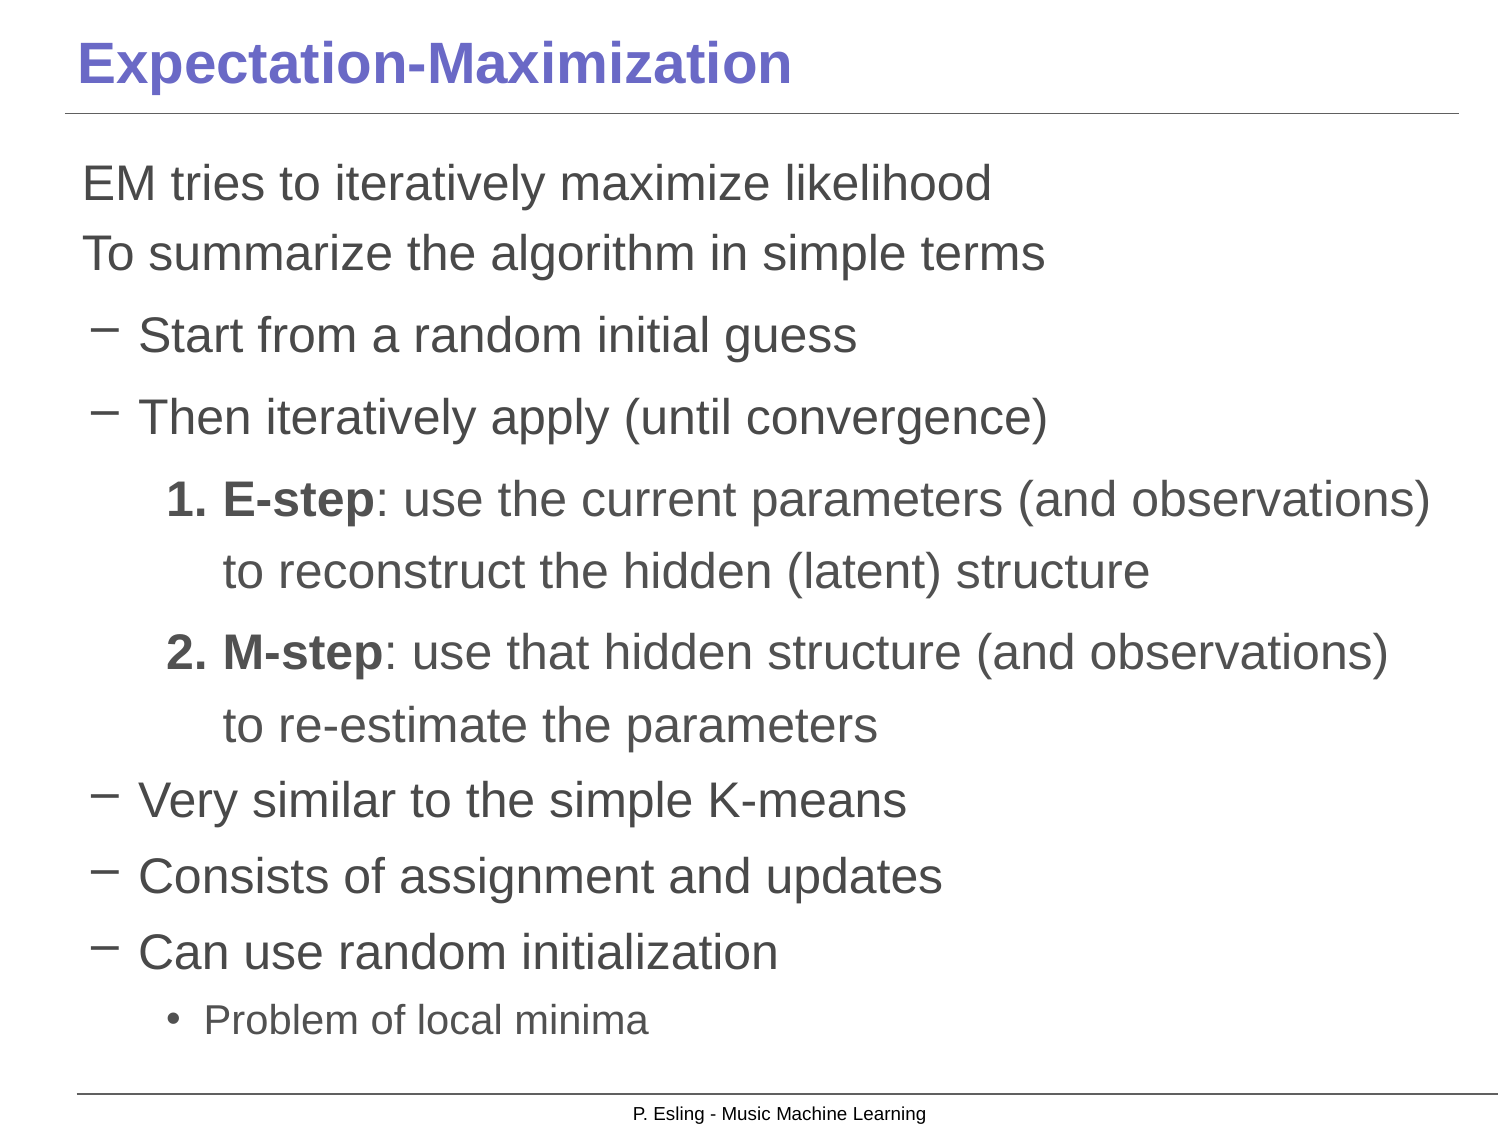

# Expectation-Maximization
EM tries to iteratively maximize likelihood
To summarize the algorithm in simple terms
Start from a random initial guess
Then iteratively apply (until convergence)
E-step: use the current parameters (and observations) to reconstruct the hidden (latent) structure
M-step: use that hidden structure (and observations) to re-estimate the parameters
Very similar to the simple K-means
Consists of assignment and updates
Can use random initialization
Problem of local minima

P. Esling - Music Machine Learning